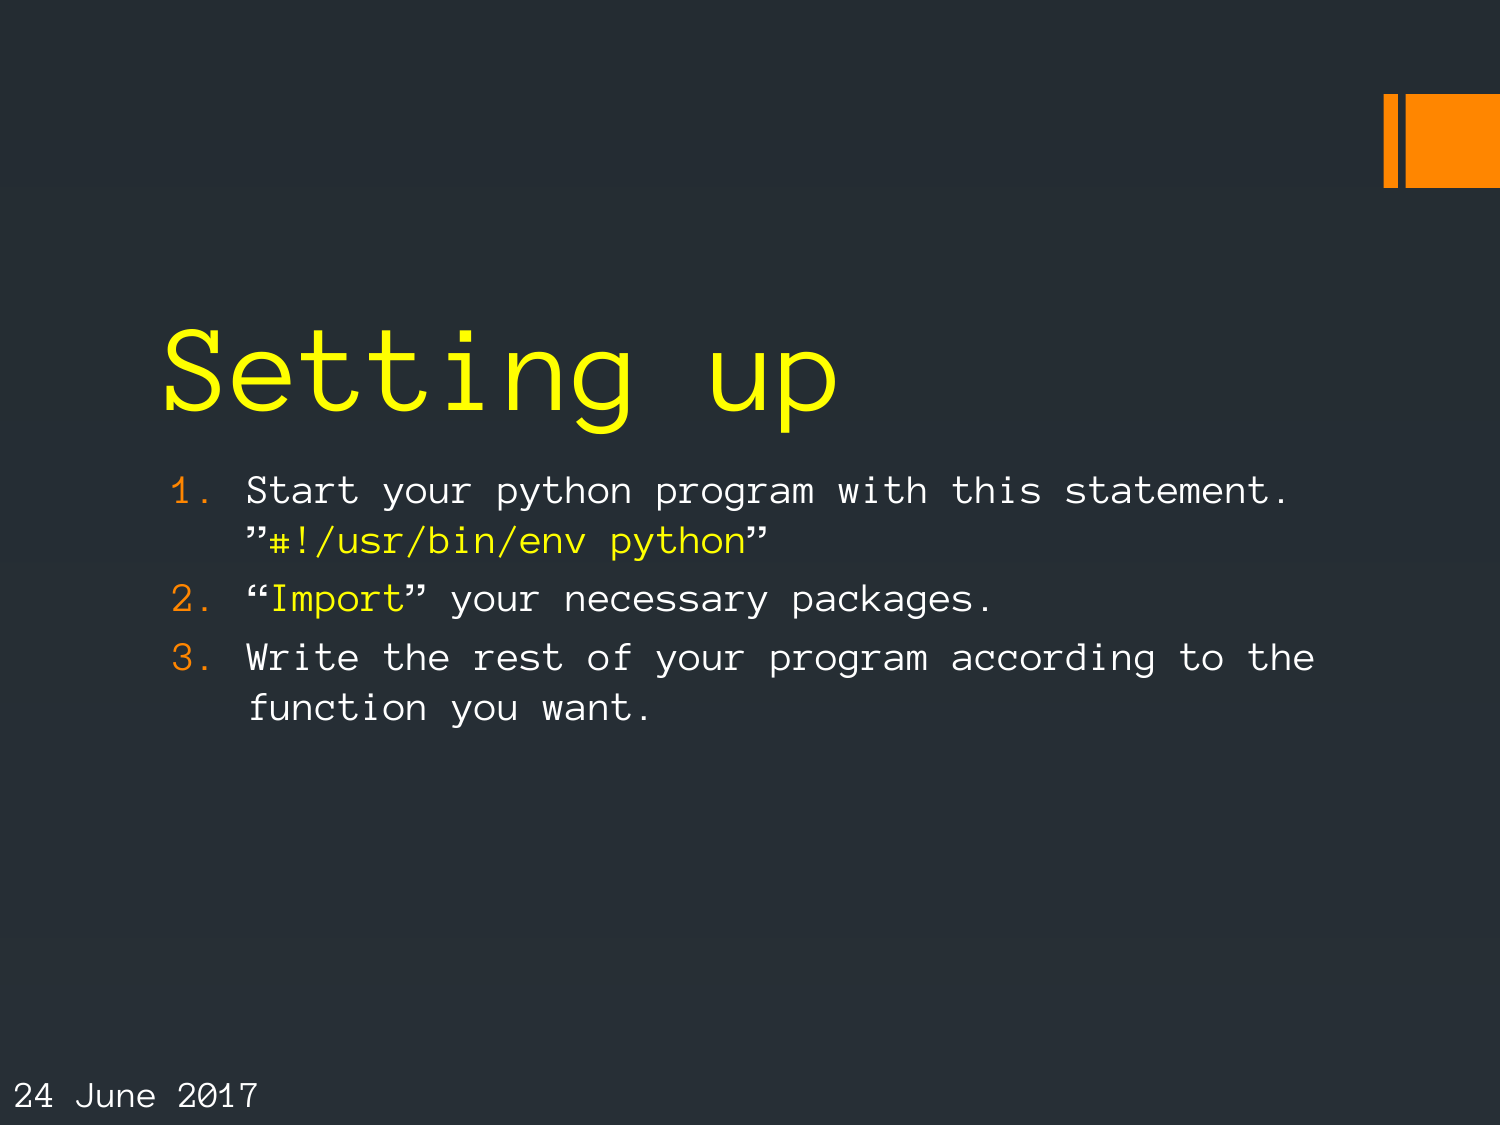

# Setting up
Start your python program with this statement. ”#!/usr/bin/env python”
“Import” your necessary packages.
Write the rest of your program according to the function you want.